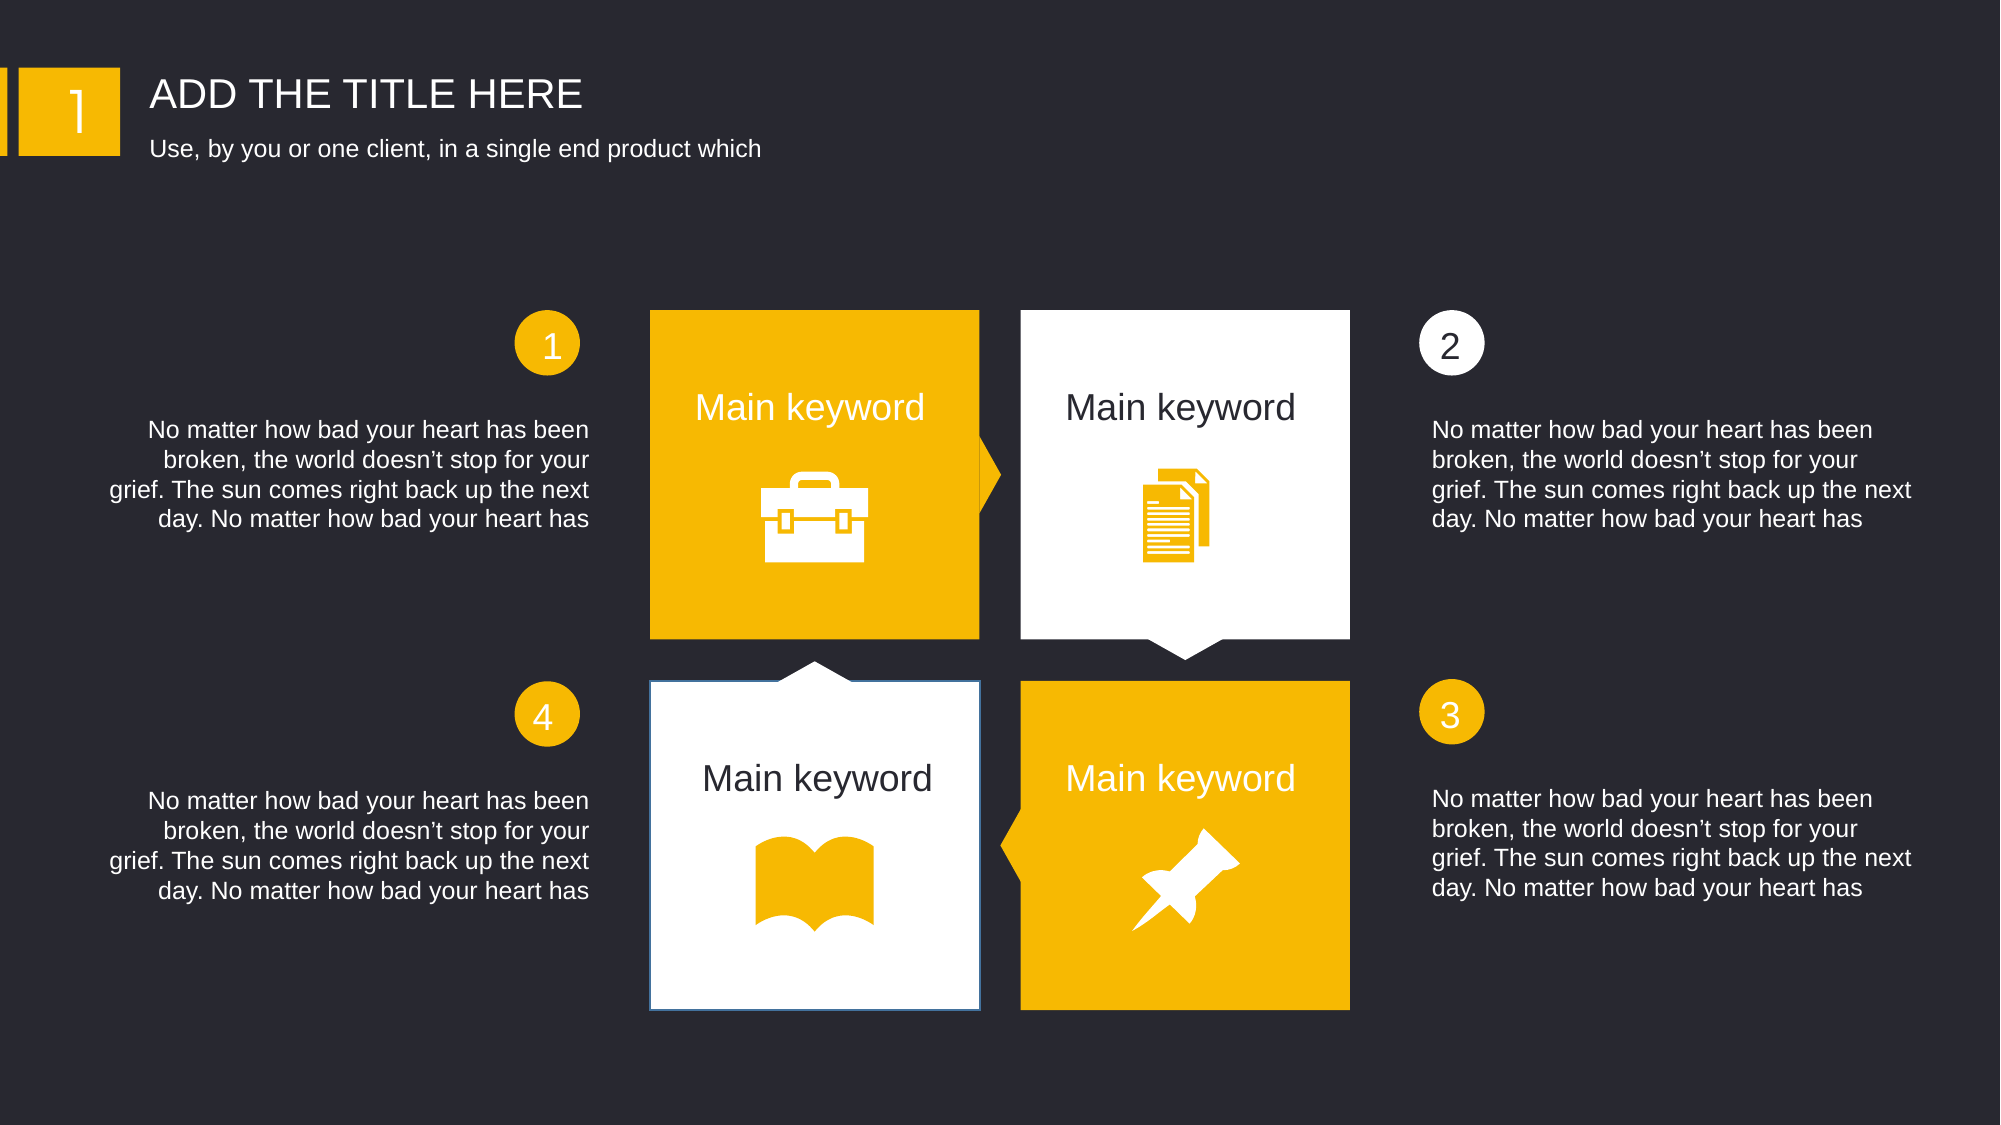

ADD THE TITLE HERE

1
Use, by you or one client, in a single end product which

1
No matter how bad your heart has been broken, the world doesn’t stop for your grief. The sun comes right back up the next day. No matter how bad your heart has

2
No matter how bad your heart has been broken, the world doesn’t stop for your grief. The sun comes right back up the next day. No matter how bad your heart has
Main keyword

Main keyword

3
No matter how bad your heart has been broken, the world doesn’t stop for your grief. The sun comes right back up the next day. No matter how bad your heart has

4
No matter how bad your heart has been broken, the world doesn’t stop for your grief. The sun comes right back up the next day. No matter how bad your heart has
Main keyword

Main keyword